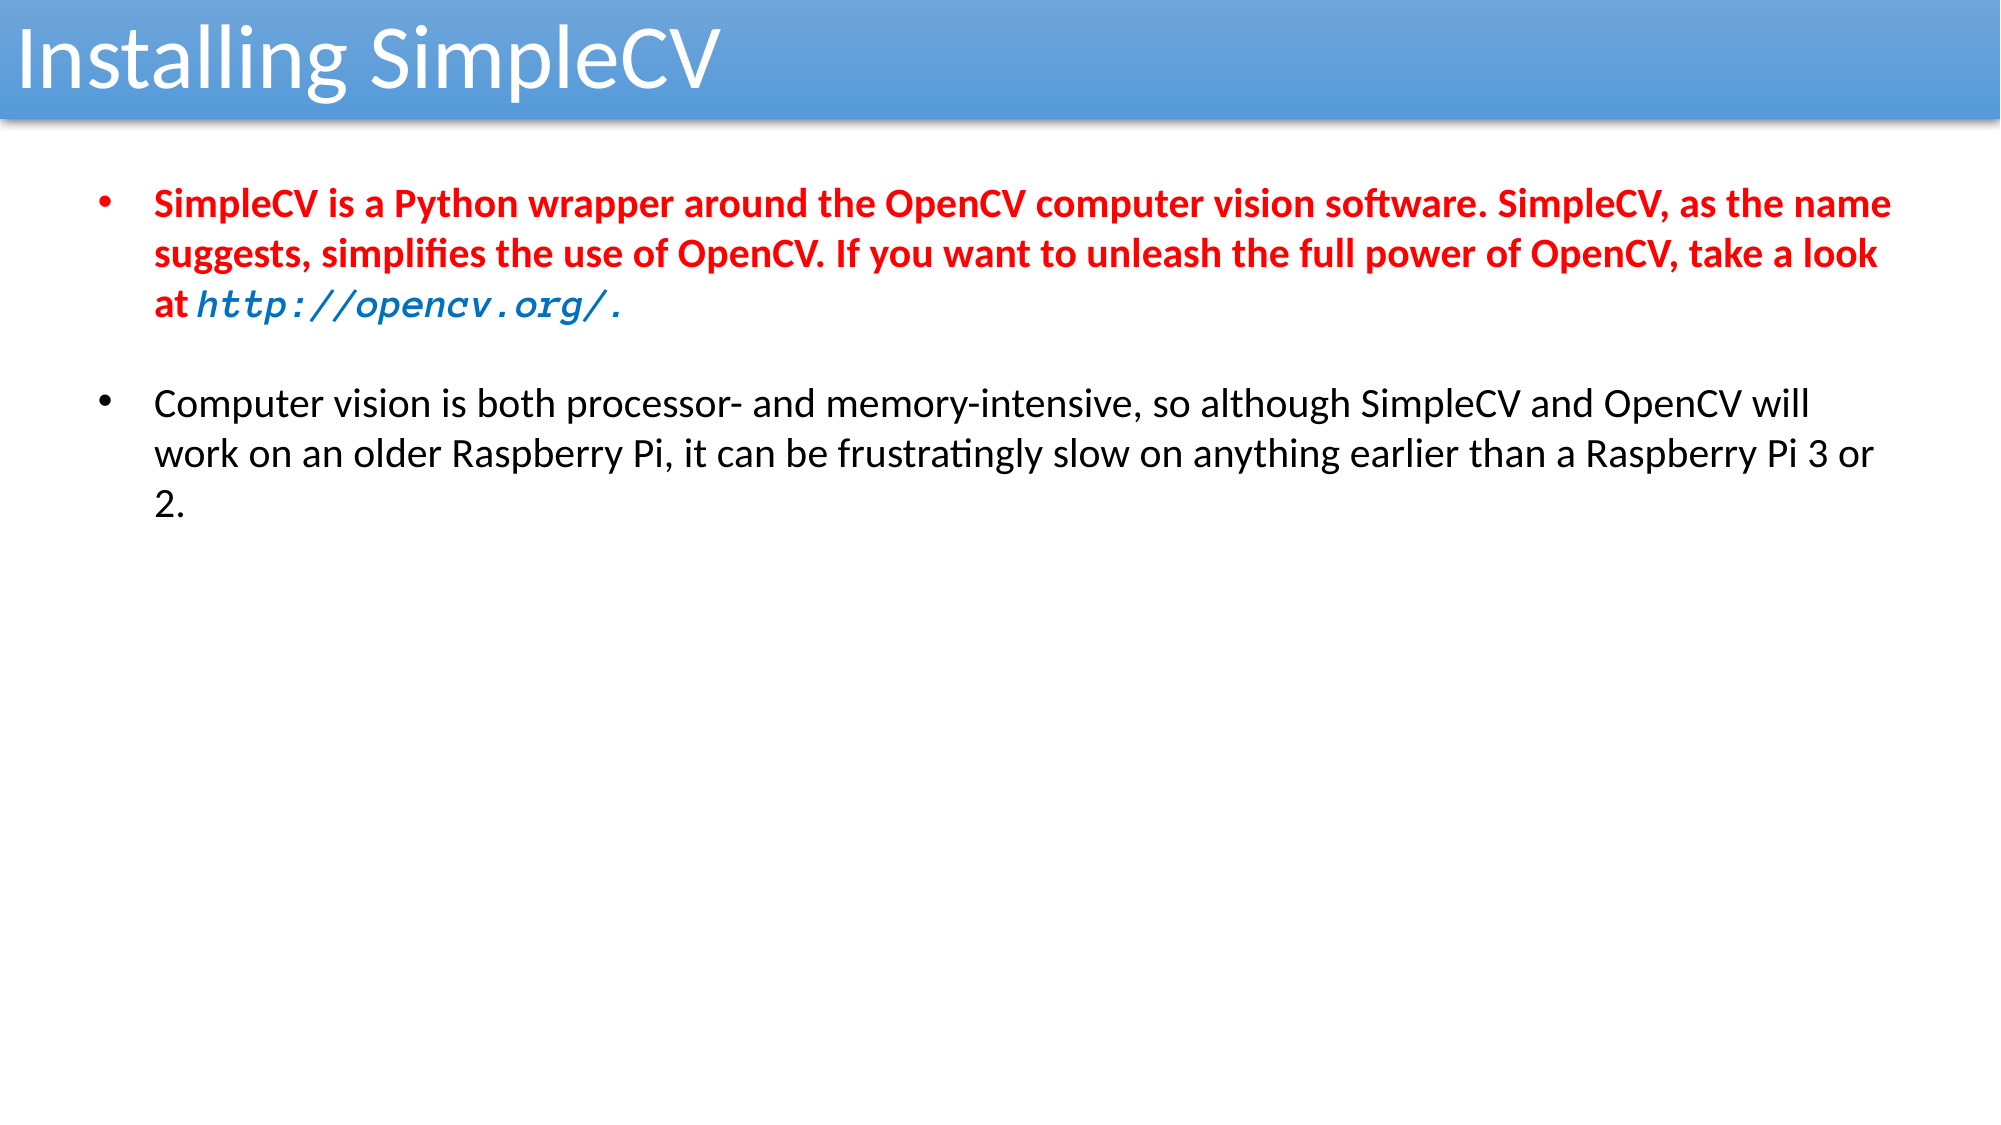

Installing SimpleCV

SimpleCV is a Python wrapper around the OpenCV computer vision software. SimpleCV, as the name suggests, simplifies the use of OpenCV. If you want to unleash the full power of OpenCV, take a look at http://opencv.org/.

Computer vision is both processor- and memory-intensive, so although SimpleCV and OpenCV will work on an older Raspberry Pi, it can be frustratingly slow on anything earlier than a Raspberry Pi 3 or 2.